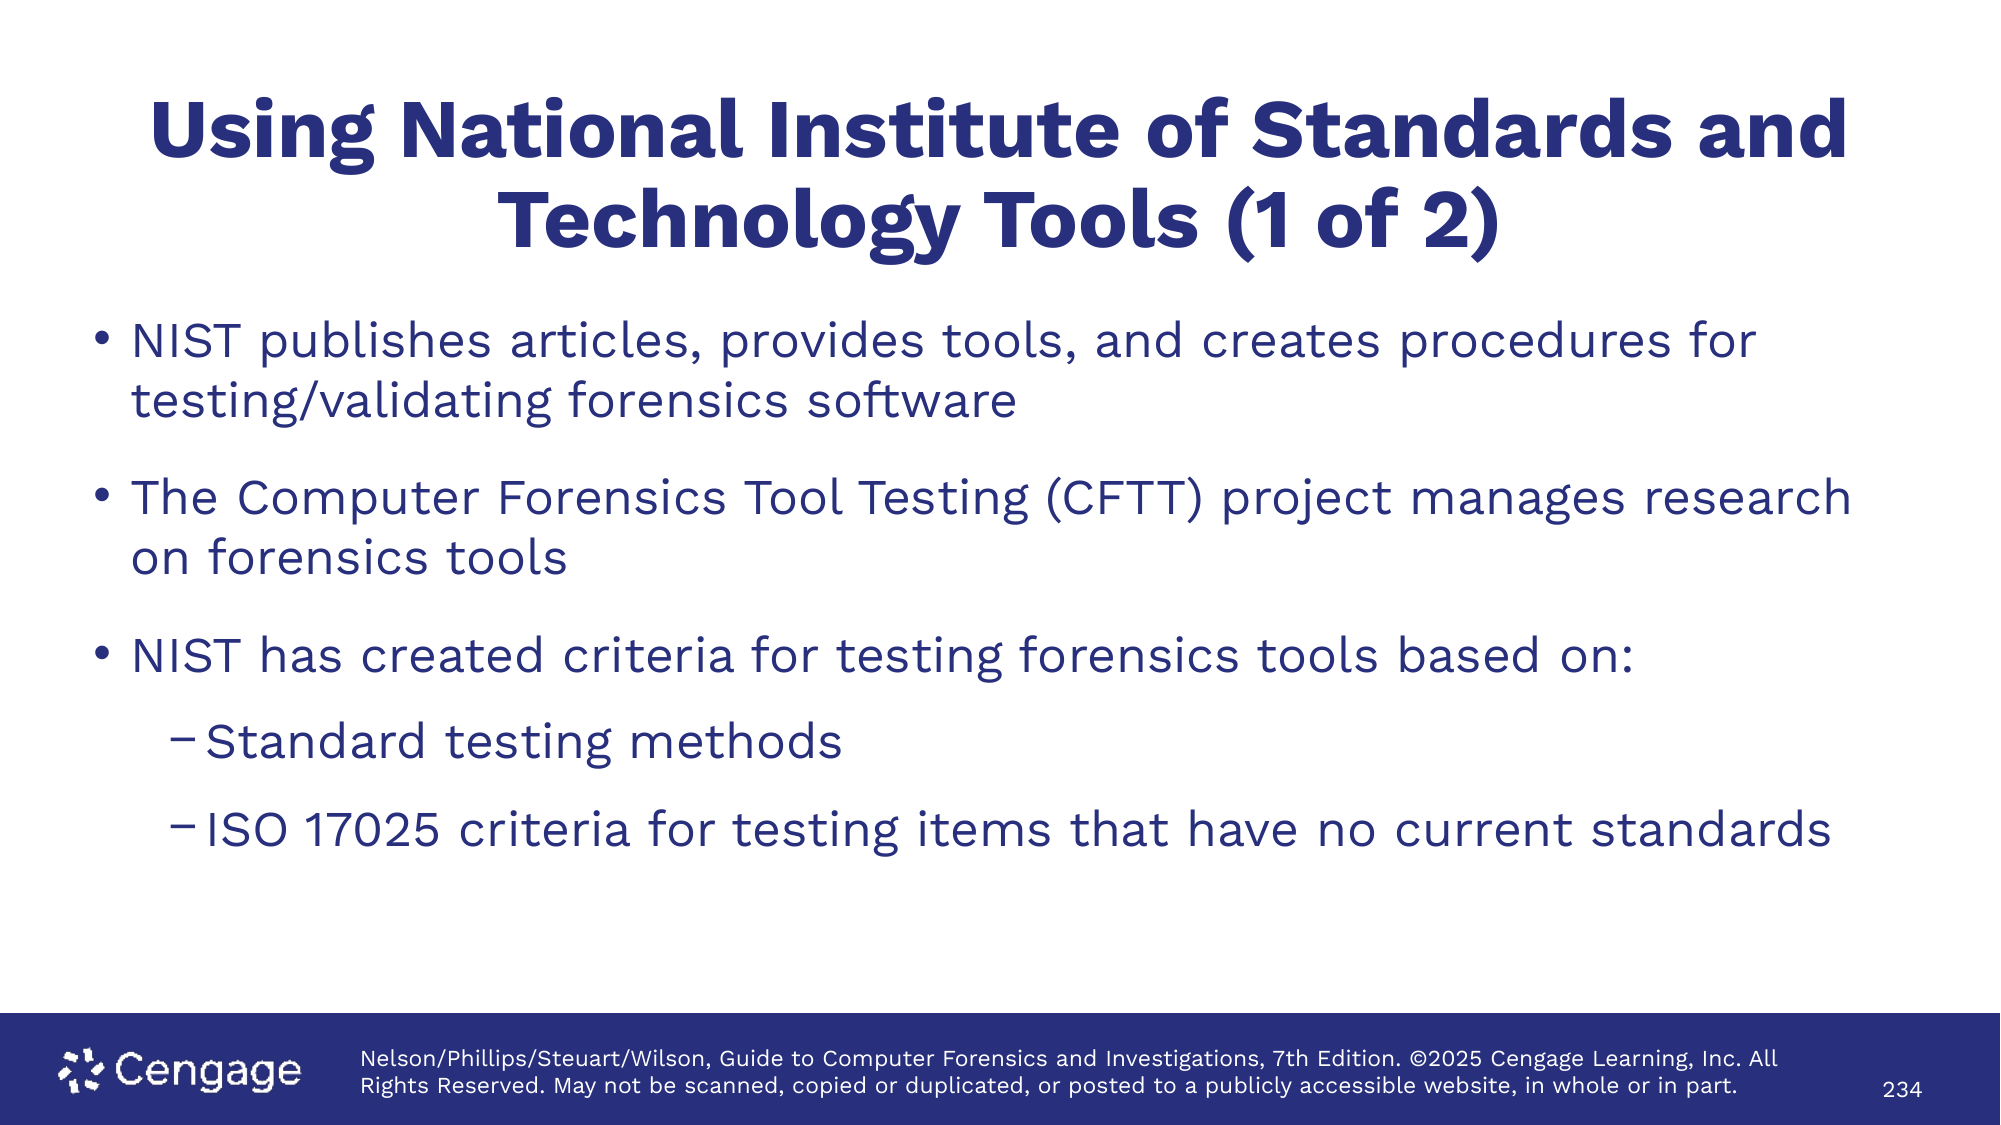

# Using National Institute of Standards and Technology Tools (1 of 2)
NIST publishes articles, provides tools, and creates procedures for testing/validating forensics software
The Computer Forensics Tool Testing (CFTT) project manages research on forensics tools
NIST has created criteria for testing forensics tools based on:
Standard testing methods
ISO 17025 criteria for testing items that have no current standards